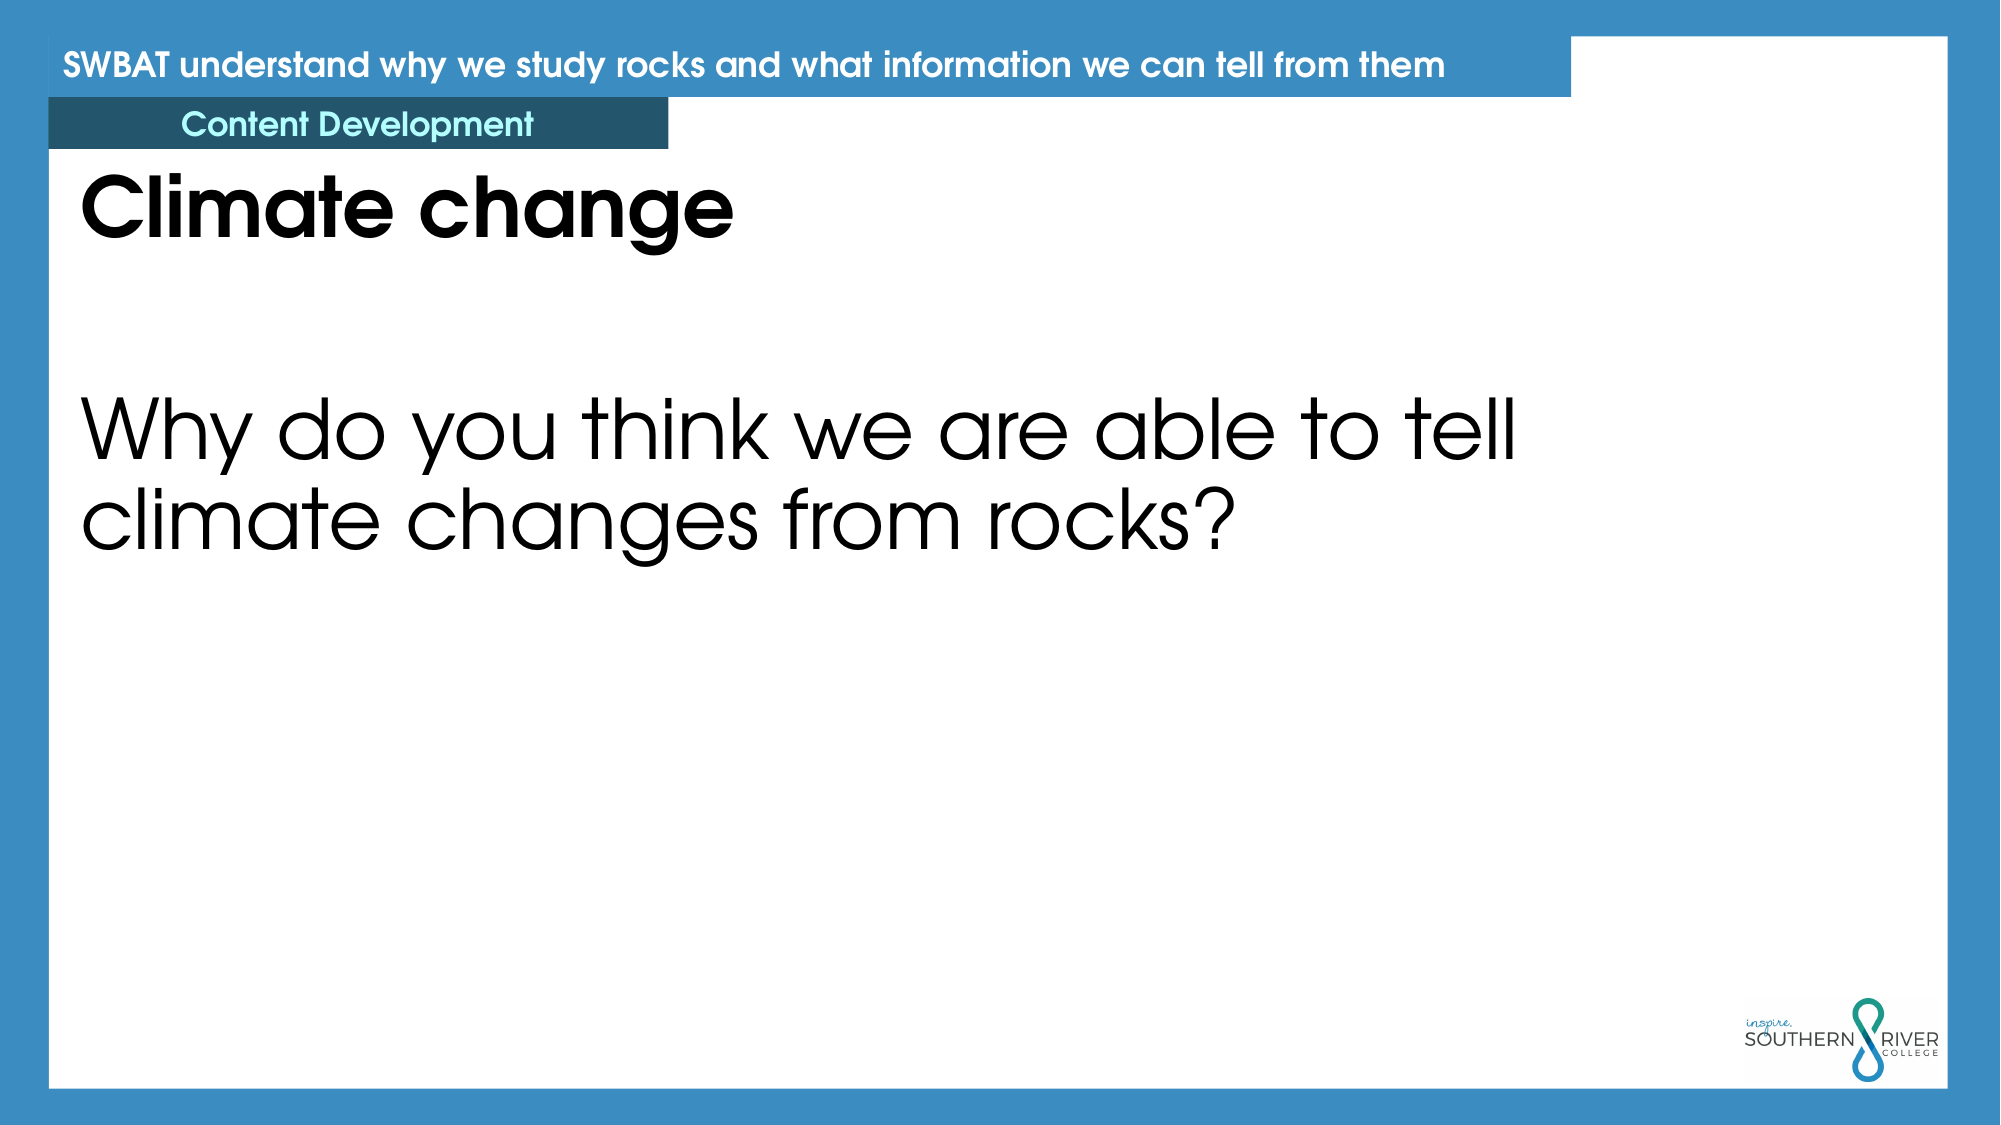

SWBAT understand why we study rocks and what information we can tell from them
Climate change

Why do you think we are able to tell climate changes from rocks?